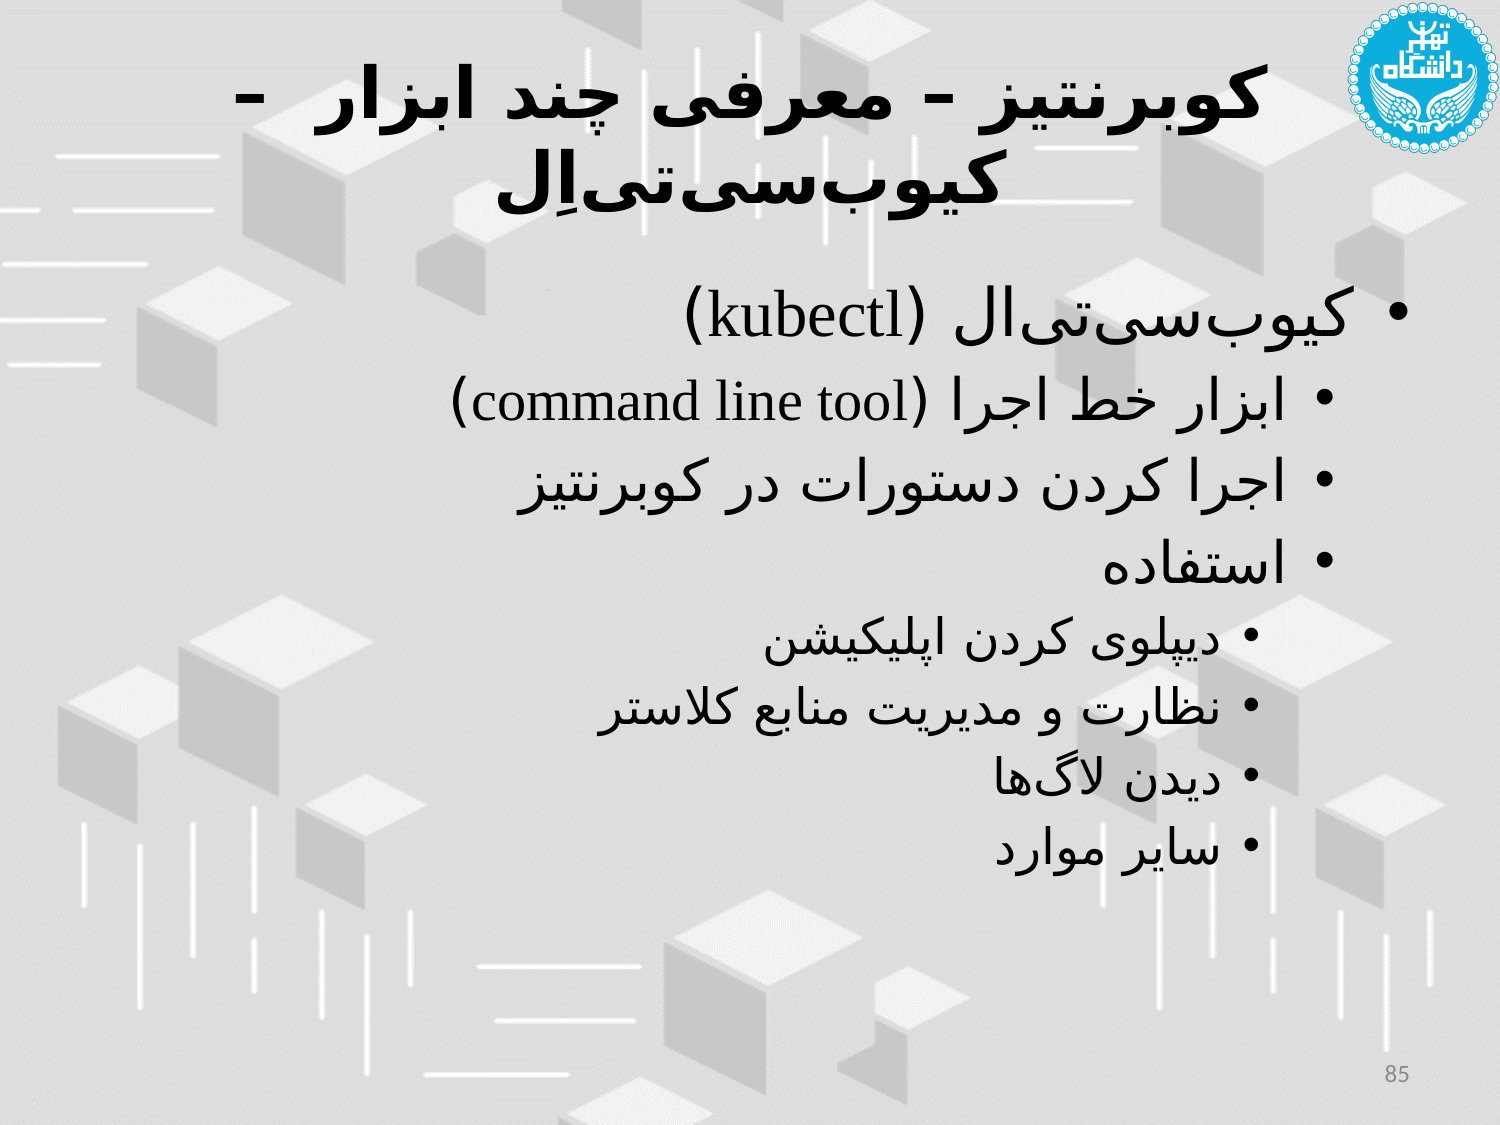

# کوبرنتیز – معرفی چند ابزار  – کیوب‌سی‌تی‌اِل
کیوب‌سی‌تی‌ال (kubectl)
ابزار خط اجرا (command line tool)
اجرا کردن دستورات در کوبرنتیز
استفاده
دیپلوی کردن اپلیکیشن
نظارت و مدیریت منابع کلاستر
دیدن لاگ‌ها
سایر موارد

85